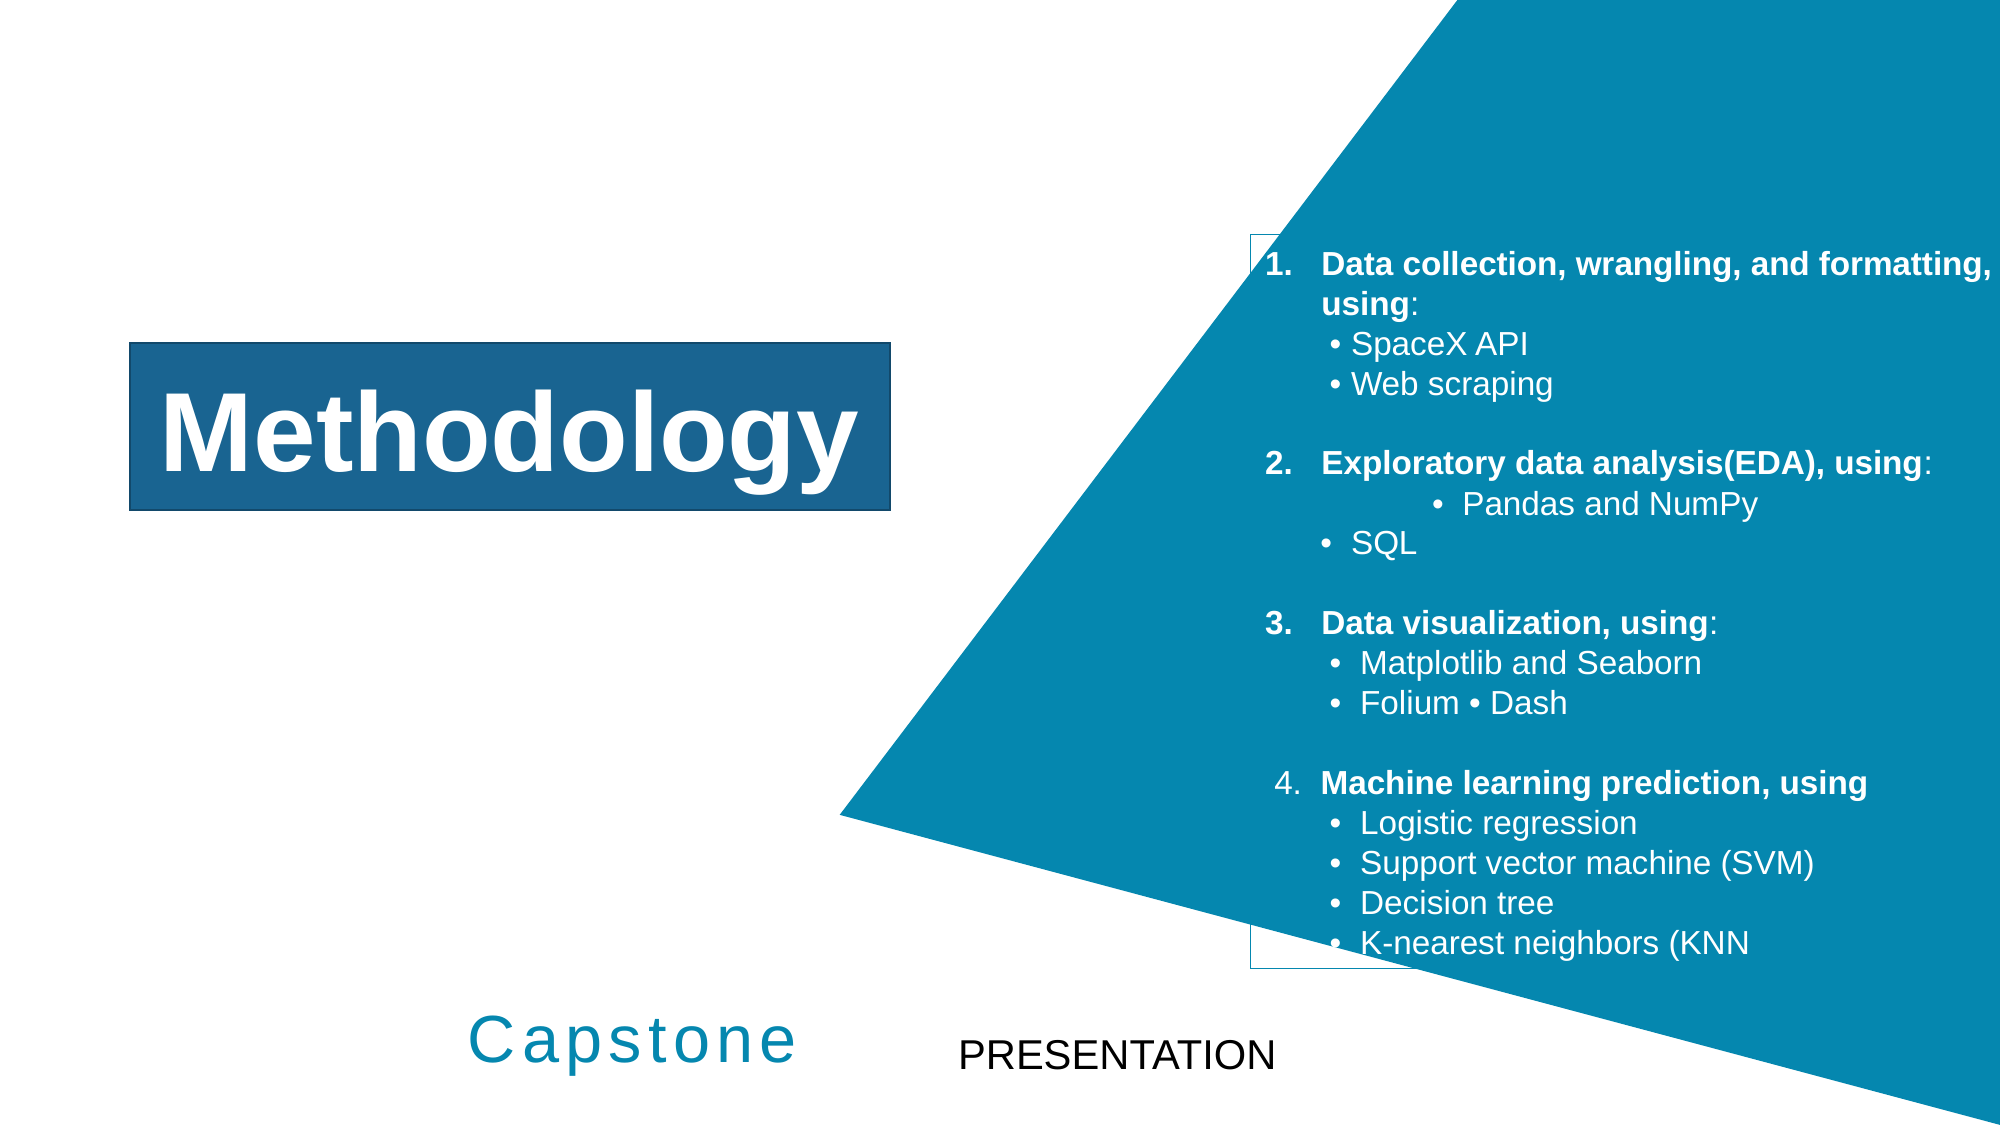

Data collection, wrangling, and formatting, using:
       • SpaceX API
       • Web scraping

Exploratory data analysis(EDA), using:                     •  Pandas and NumPy
      •  SQL

Data visualization, using:
       •  Matplotlib and Seaborn
       •  Folium • Dash

 4.  Machine learning prediction, using
       •  Logistic regression
       •  Support vector machine (SVM)
       •  Decision tree
       •  K-nearest neighbors (KNN
Methodology
Capstone
PRESENTATION